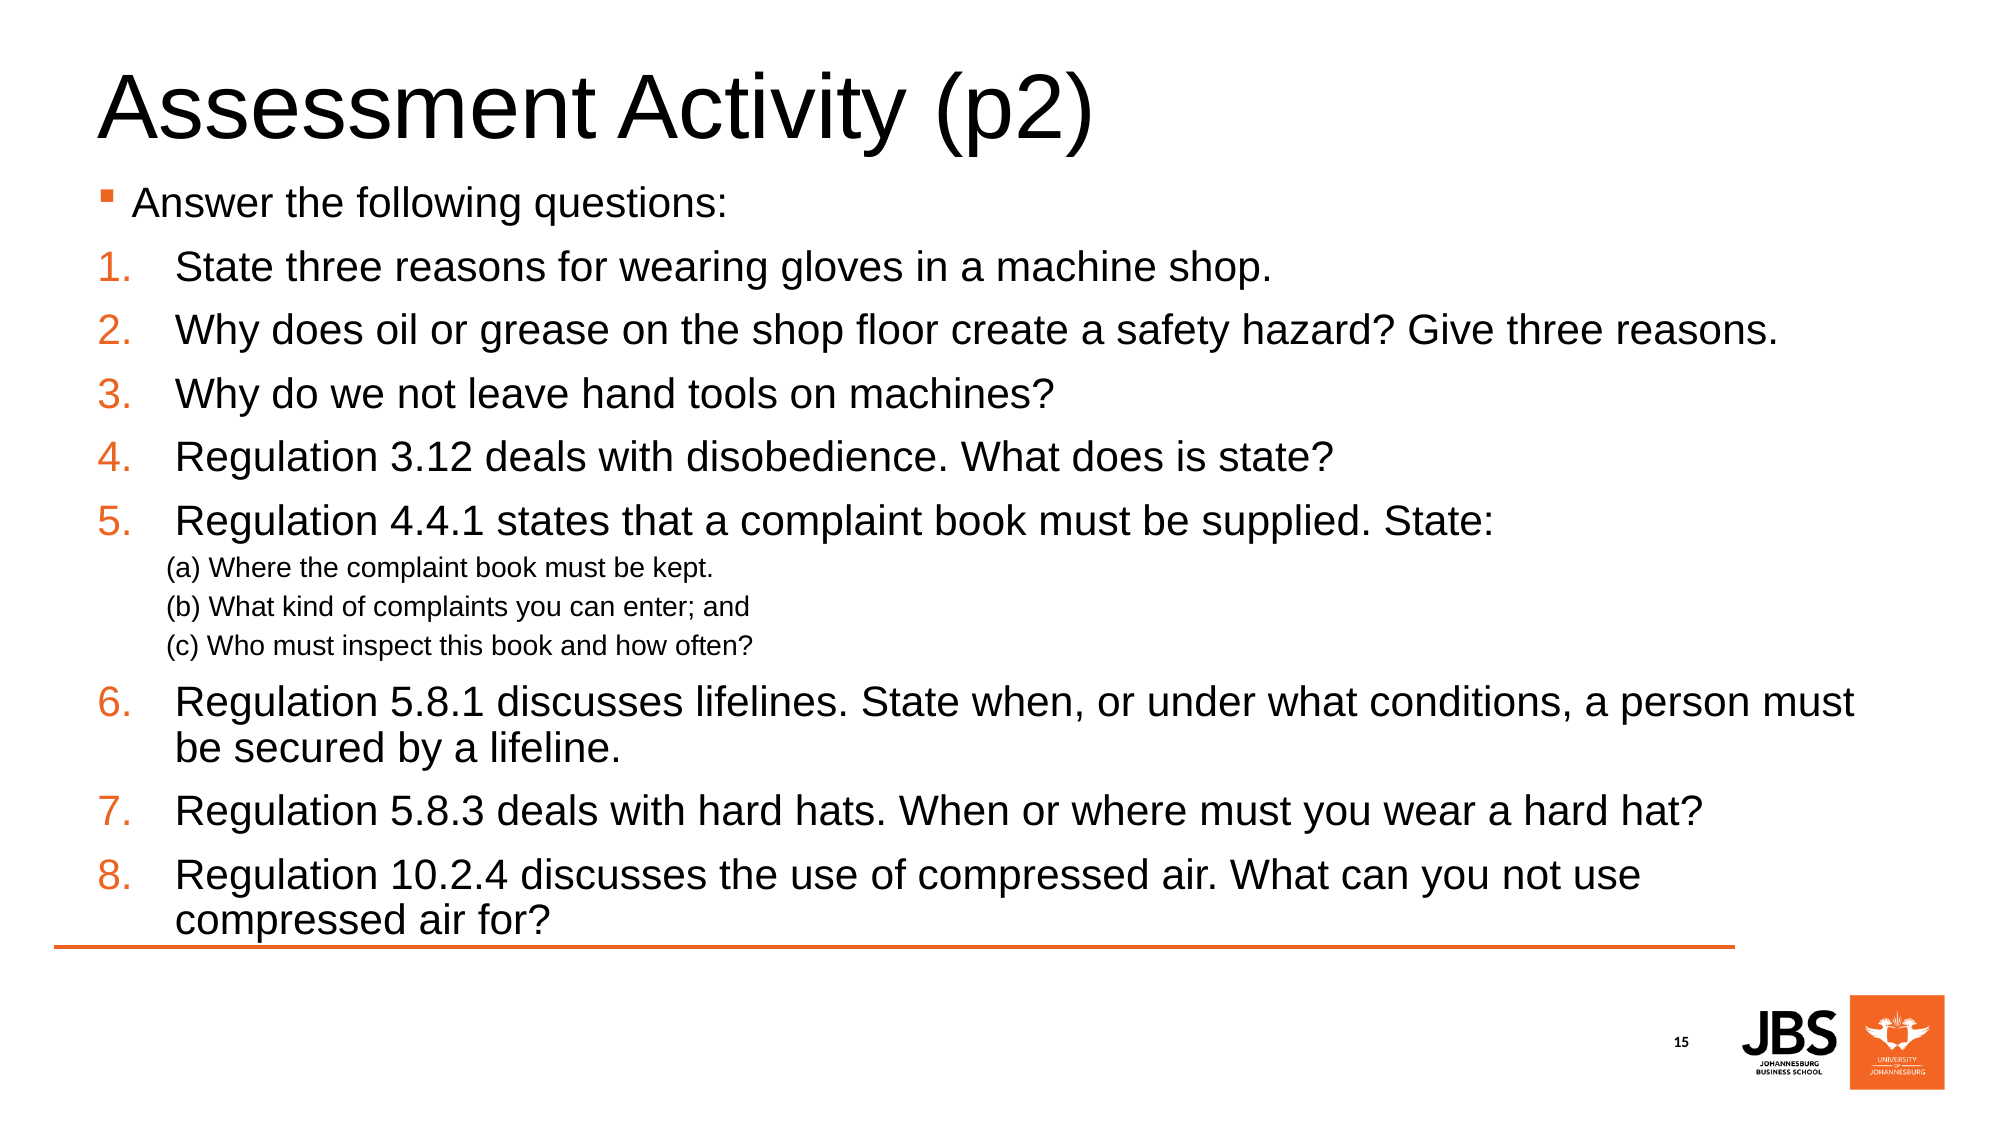

# Assessment Activity (p2)
Answer the following questions:
State three reasons for wearing gloves in a machine shop.
Why does oil or grease on the shop floor create a safety hazard? Give three reasons.
Why do we not leave hand tools on machines?
Regulation 3.12 deals with disobedience. What does is state?
Regulation 4.4.1 states that a complaint book must be supplied. State:
(a) Where the complaint book must be kept.
(b) What kind of complaints you can enter; and
(c) Who must inspect this book and how often?
Regulation 5.8.1 discusses lifelines. State when, or under what conditions, a person must be secured by a lifeline.
Regulation 5.8.3 deals with hard hats. When or where must you wear a hard hat?
Regulation 10.2.4 discusses the use of compressed air. What can you not use compressed air for?